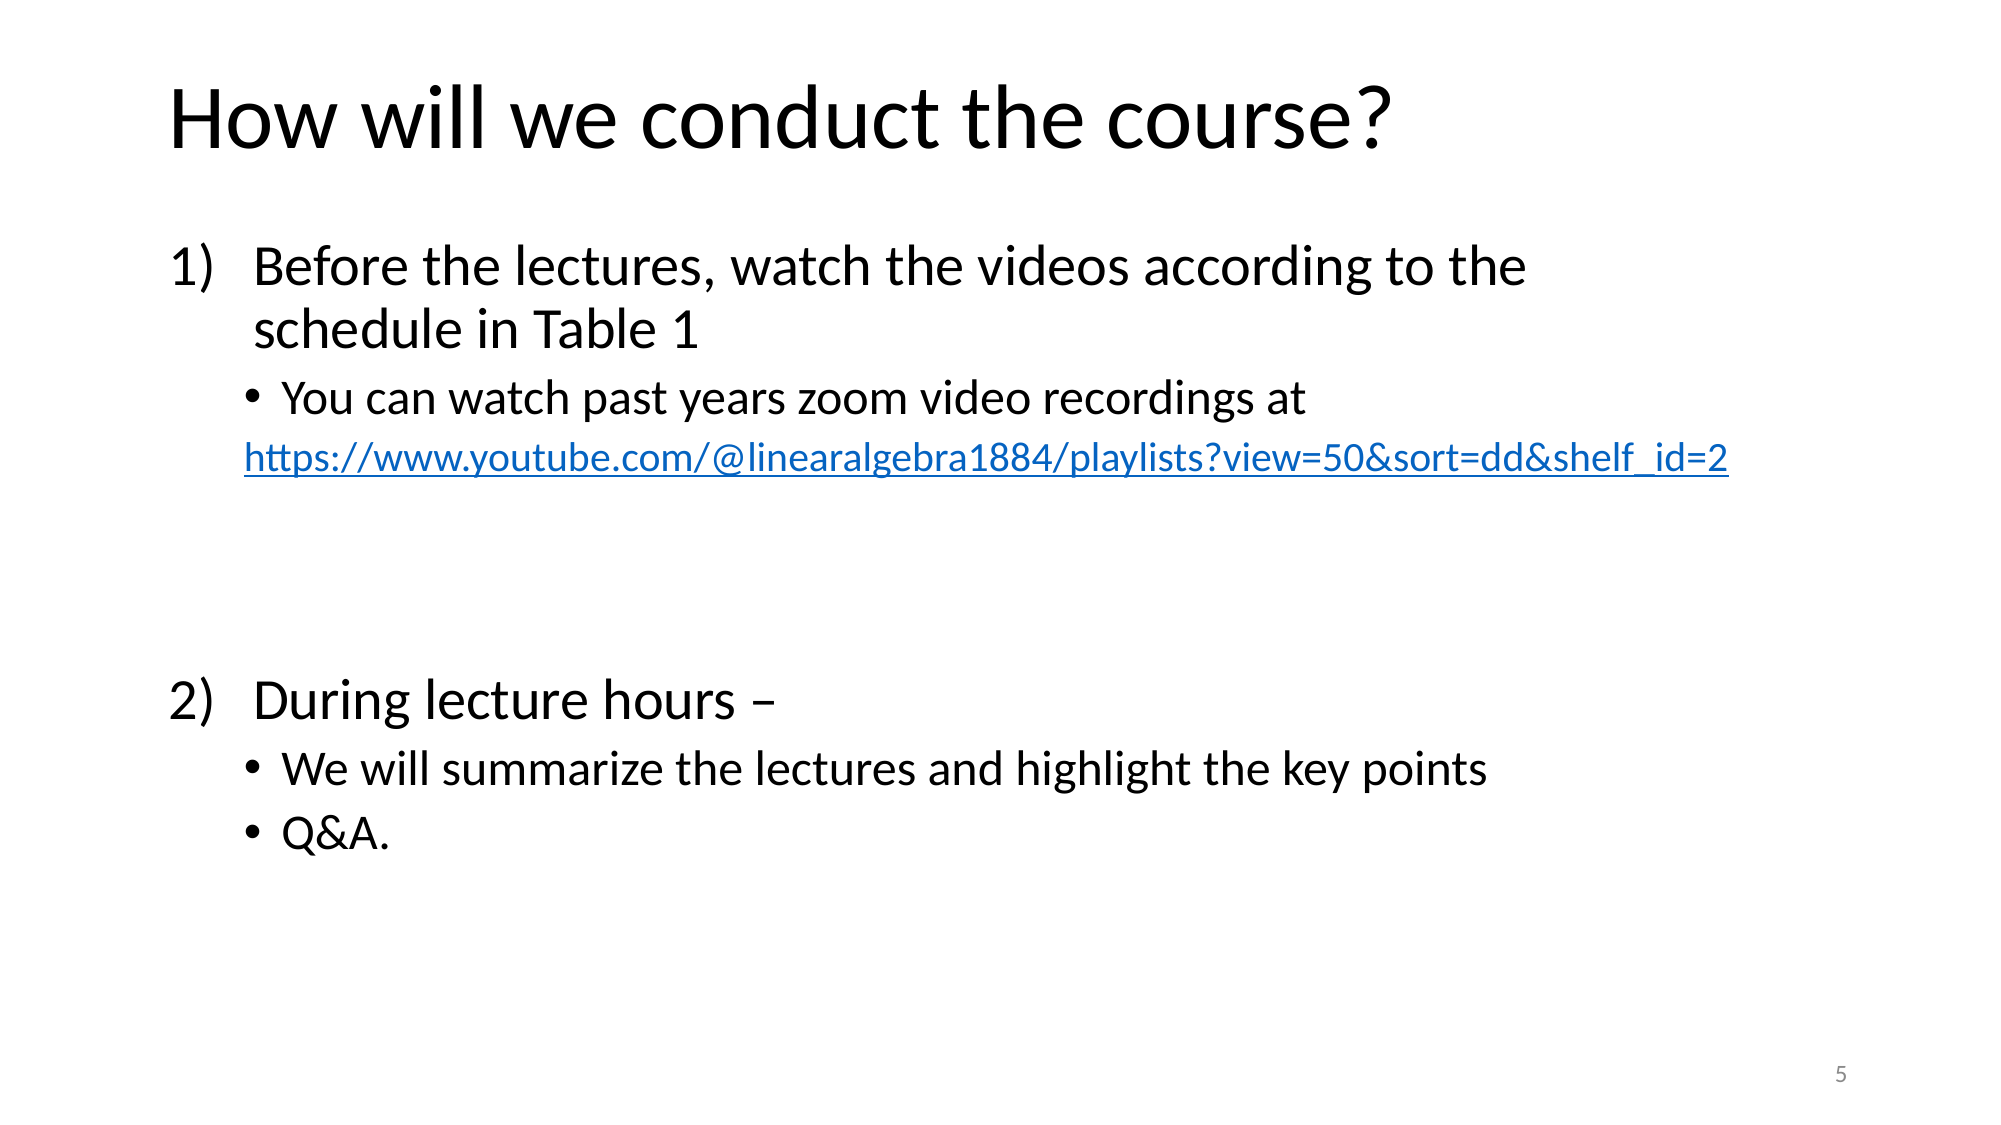

# How will we conduct the course?
Before the lectures, watch the videos according to the schedule in Table 1
You can watch past years zoom video recordings at
https://www.youtube.com/@linearalgebra1884/playlists?view=50&sort=dd&shelf_id=2

During lecture hours –
We will summarize the lectures and highlight the key points
Q&A.

5